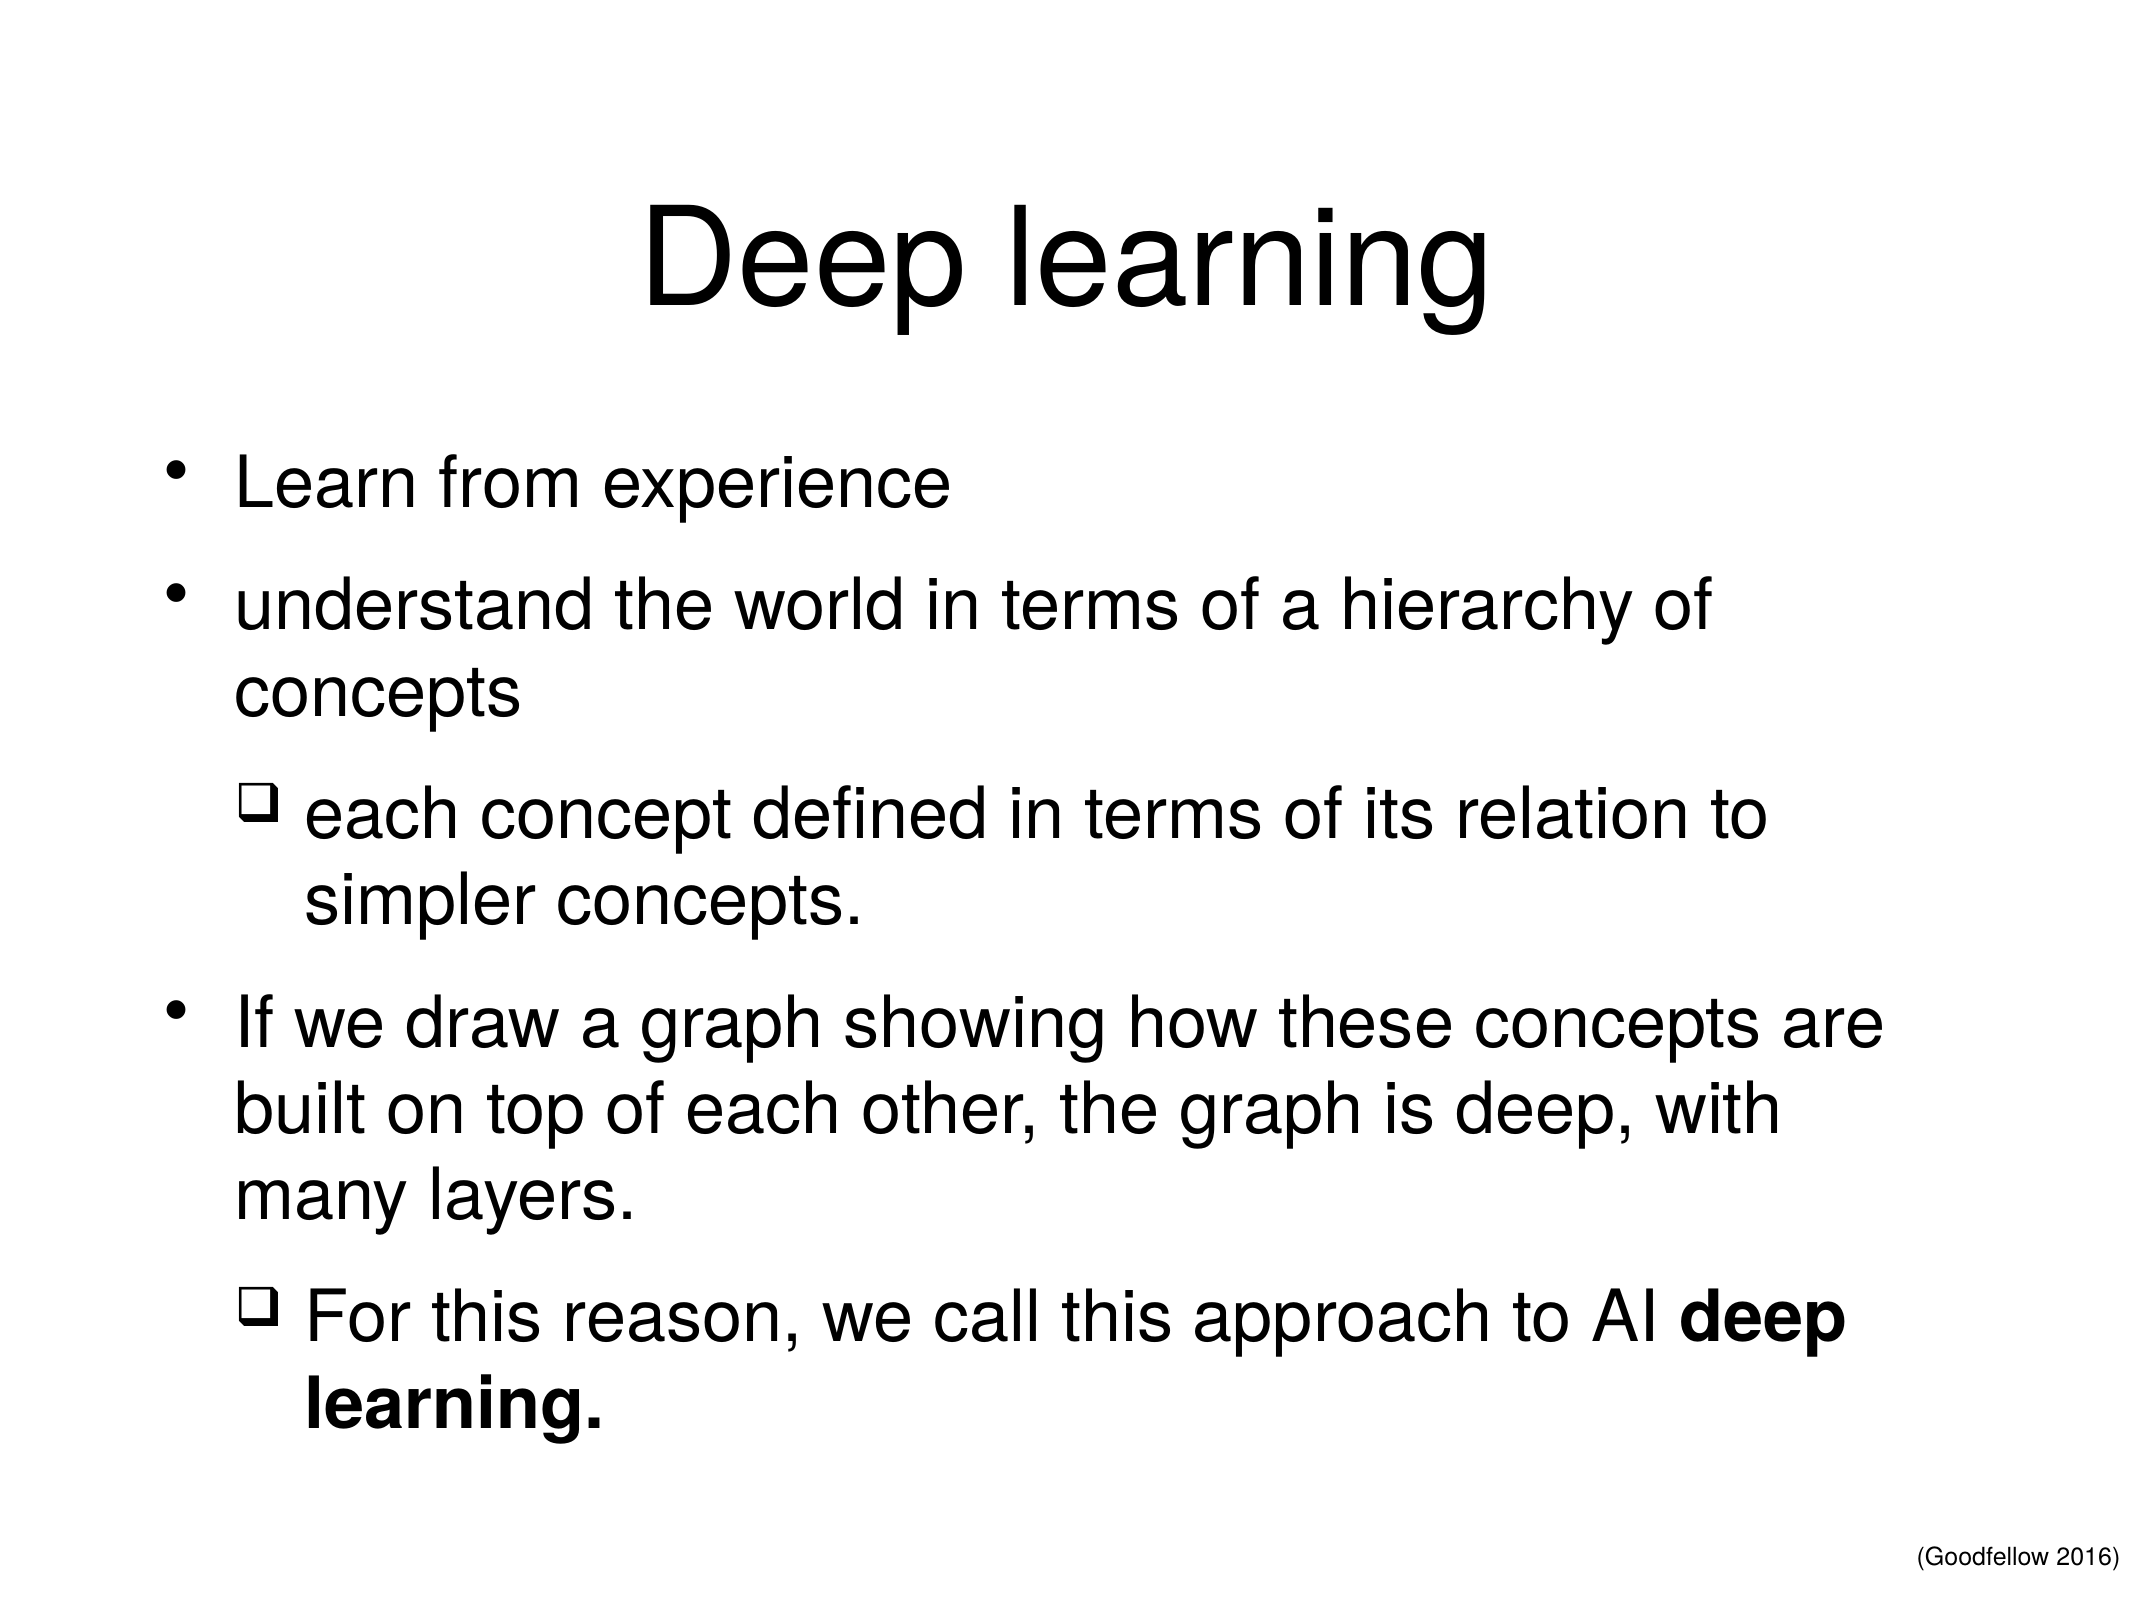

# Deep learning
Learn from experience
understand the world in terms of a hierarchy of concepts
each concept defined in terms of its relation to simpler concepts.
If we draw a graph showing how these concepts are built on top of each other, the graph is deep, with many layers.
For this reason, we call this approach to AI deep learning.